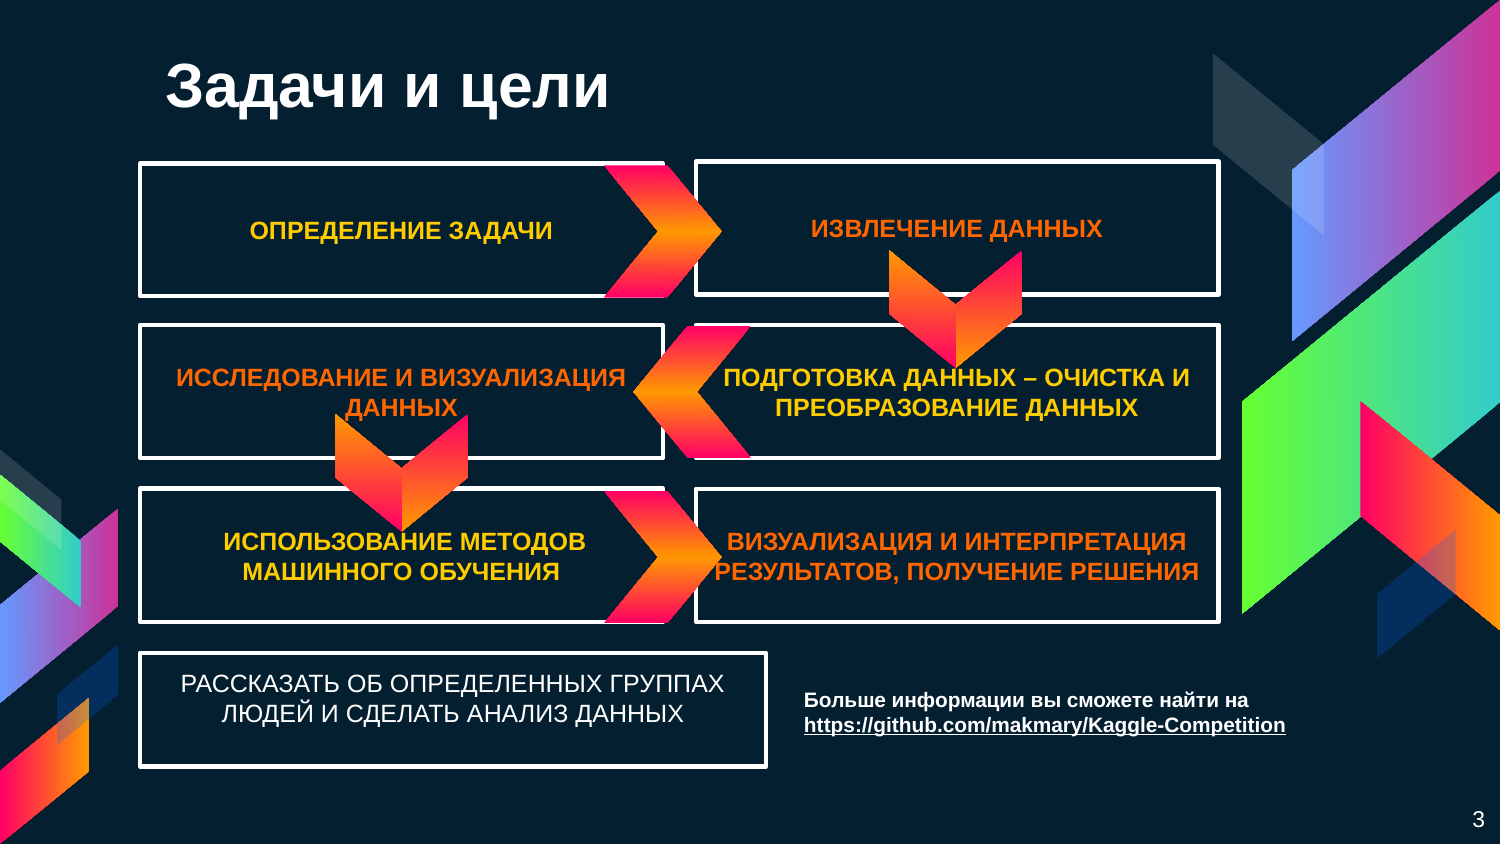

# Задачи и цели
ИЗВЛЕЧЕНИЕ ДАННЫХ
ОПРЕДЕЛЕНИЕ ЗАДАЧИ

ИССЛЕДОВАНИЕ И ВИЗУАЛИЗАЦИЯ ДАННЫХ
ПОДГОТОВКА ДАННЫХ – ОЧИСТКА И ПРЕОБРАЗОВАНИЕ ДАННЫХ

 ИСПОЛЬЗОВАНИЕ МЕТОДОВ МАШИННОГО ОБУЧЕНИЯ
ВИЗУАЛИЗАЦИЯ И ИНТЕРПРЕТАЦИЯ РЕЗУЛЬТАТОВ, ПОЛУЧЕНИЕ РЕШЕНИЯ

РАССКАЗАТЬ ОБ ОПРЕДЕЛЕННЫХ ГРУППАХ ЛЮДЕЙ И СДЕЛАТЬ АНАЛИЗ ДАННЫХ
Больше информации вы сможете найти на  https://github.com/makmary/Kaggle-Competition

3